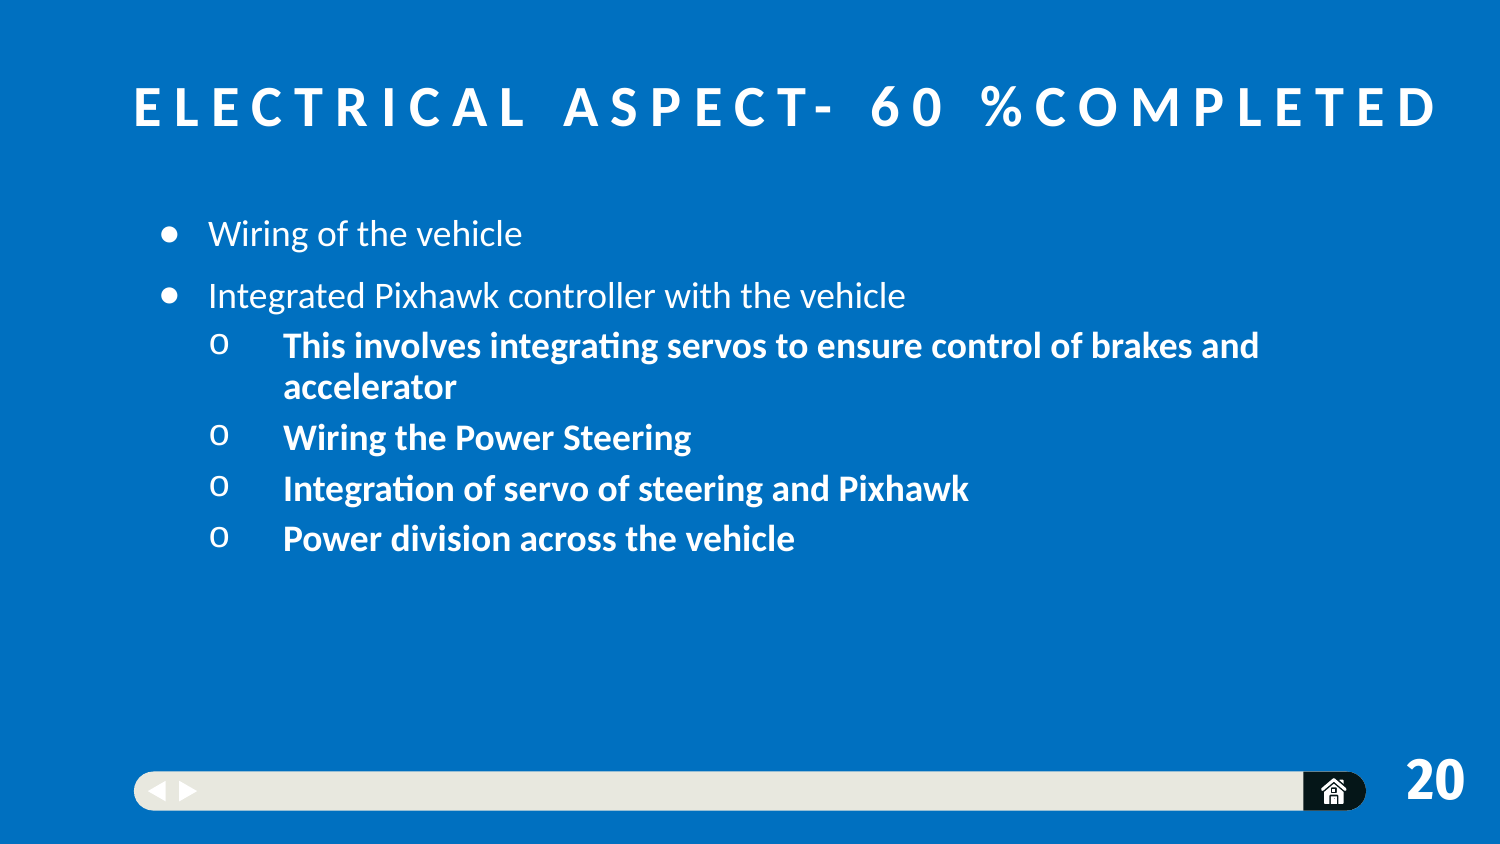

# Electrical Aspect- 60 %completed

Wiring of the vehicle
Integrated Pixhawk controller with the vehicle
This involves integrating servos to ensure control of brakes and accelerator
Wiring the Power Steering
Integration of servo of steering and Pixhawk
Power division across the vehicle
20